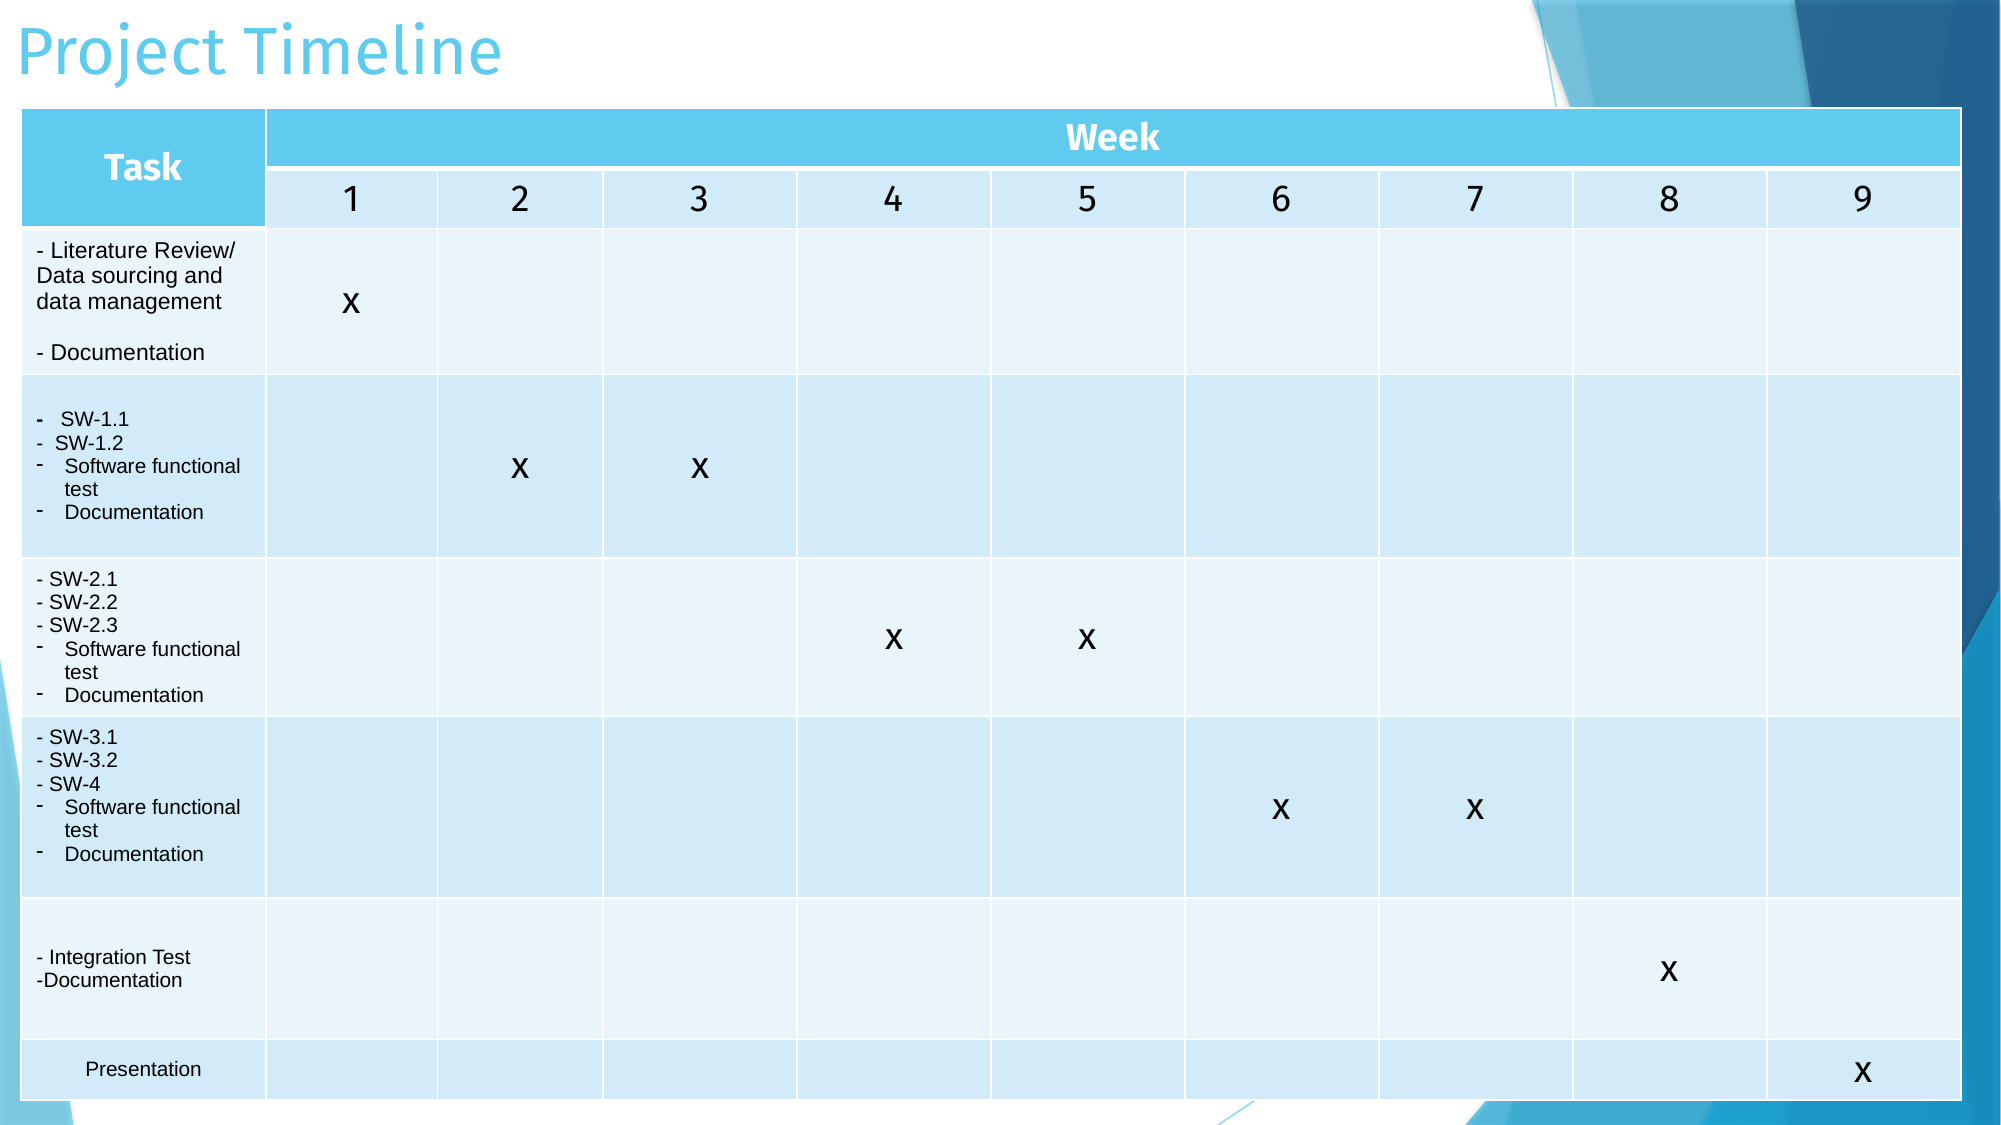

# Project Timeline
| Task | Week |  |  |  |  |  |  |  |  |
| --- | --- | --- | --- | --- | --- | --- | --- | --- | --- |
|  | 1 | 2 | 3 | 4 | 5 | 6 | 7 | 8 | 9 |
| - Literature Review/ Data sourcing and data management - Documentation | x |  |  |  |  |  |  |  |  |
| - SW-1.1 - SW-1.2 Software functional test Documentation |  | x | x |  |  |  |  |  |  |
| - SW-2.1 - SW-2.2 - SW-2.3 Software functional test Documentation |  |  |  | x | x |  |  |  |  |
| - SW-3.1 - SW-3.2 - SW-4 Software functional test Documentation |  |  |  |  |  | x | x |  |  |
| - Integration Test -Documentation |  |  |  |  |  |  |  | x |  |
| Presentation |  |  |  |  |  |  |  |  | x |